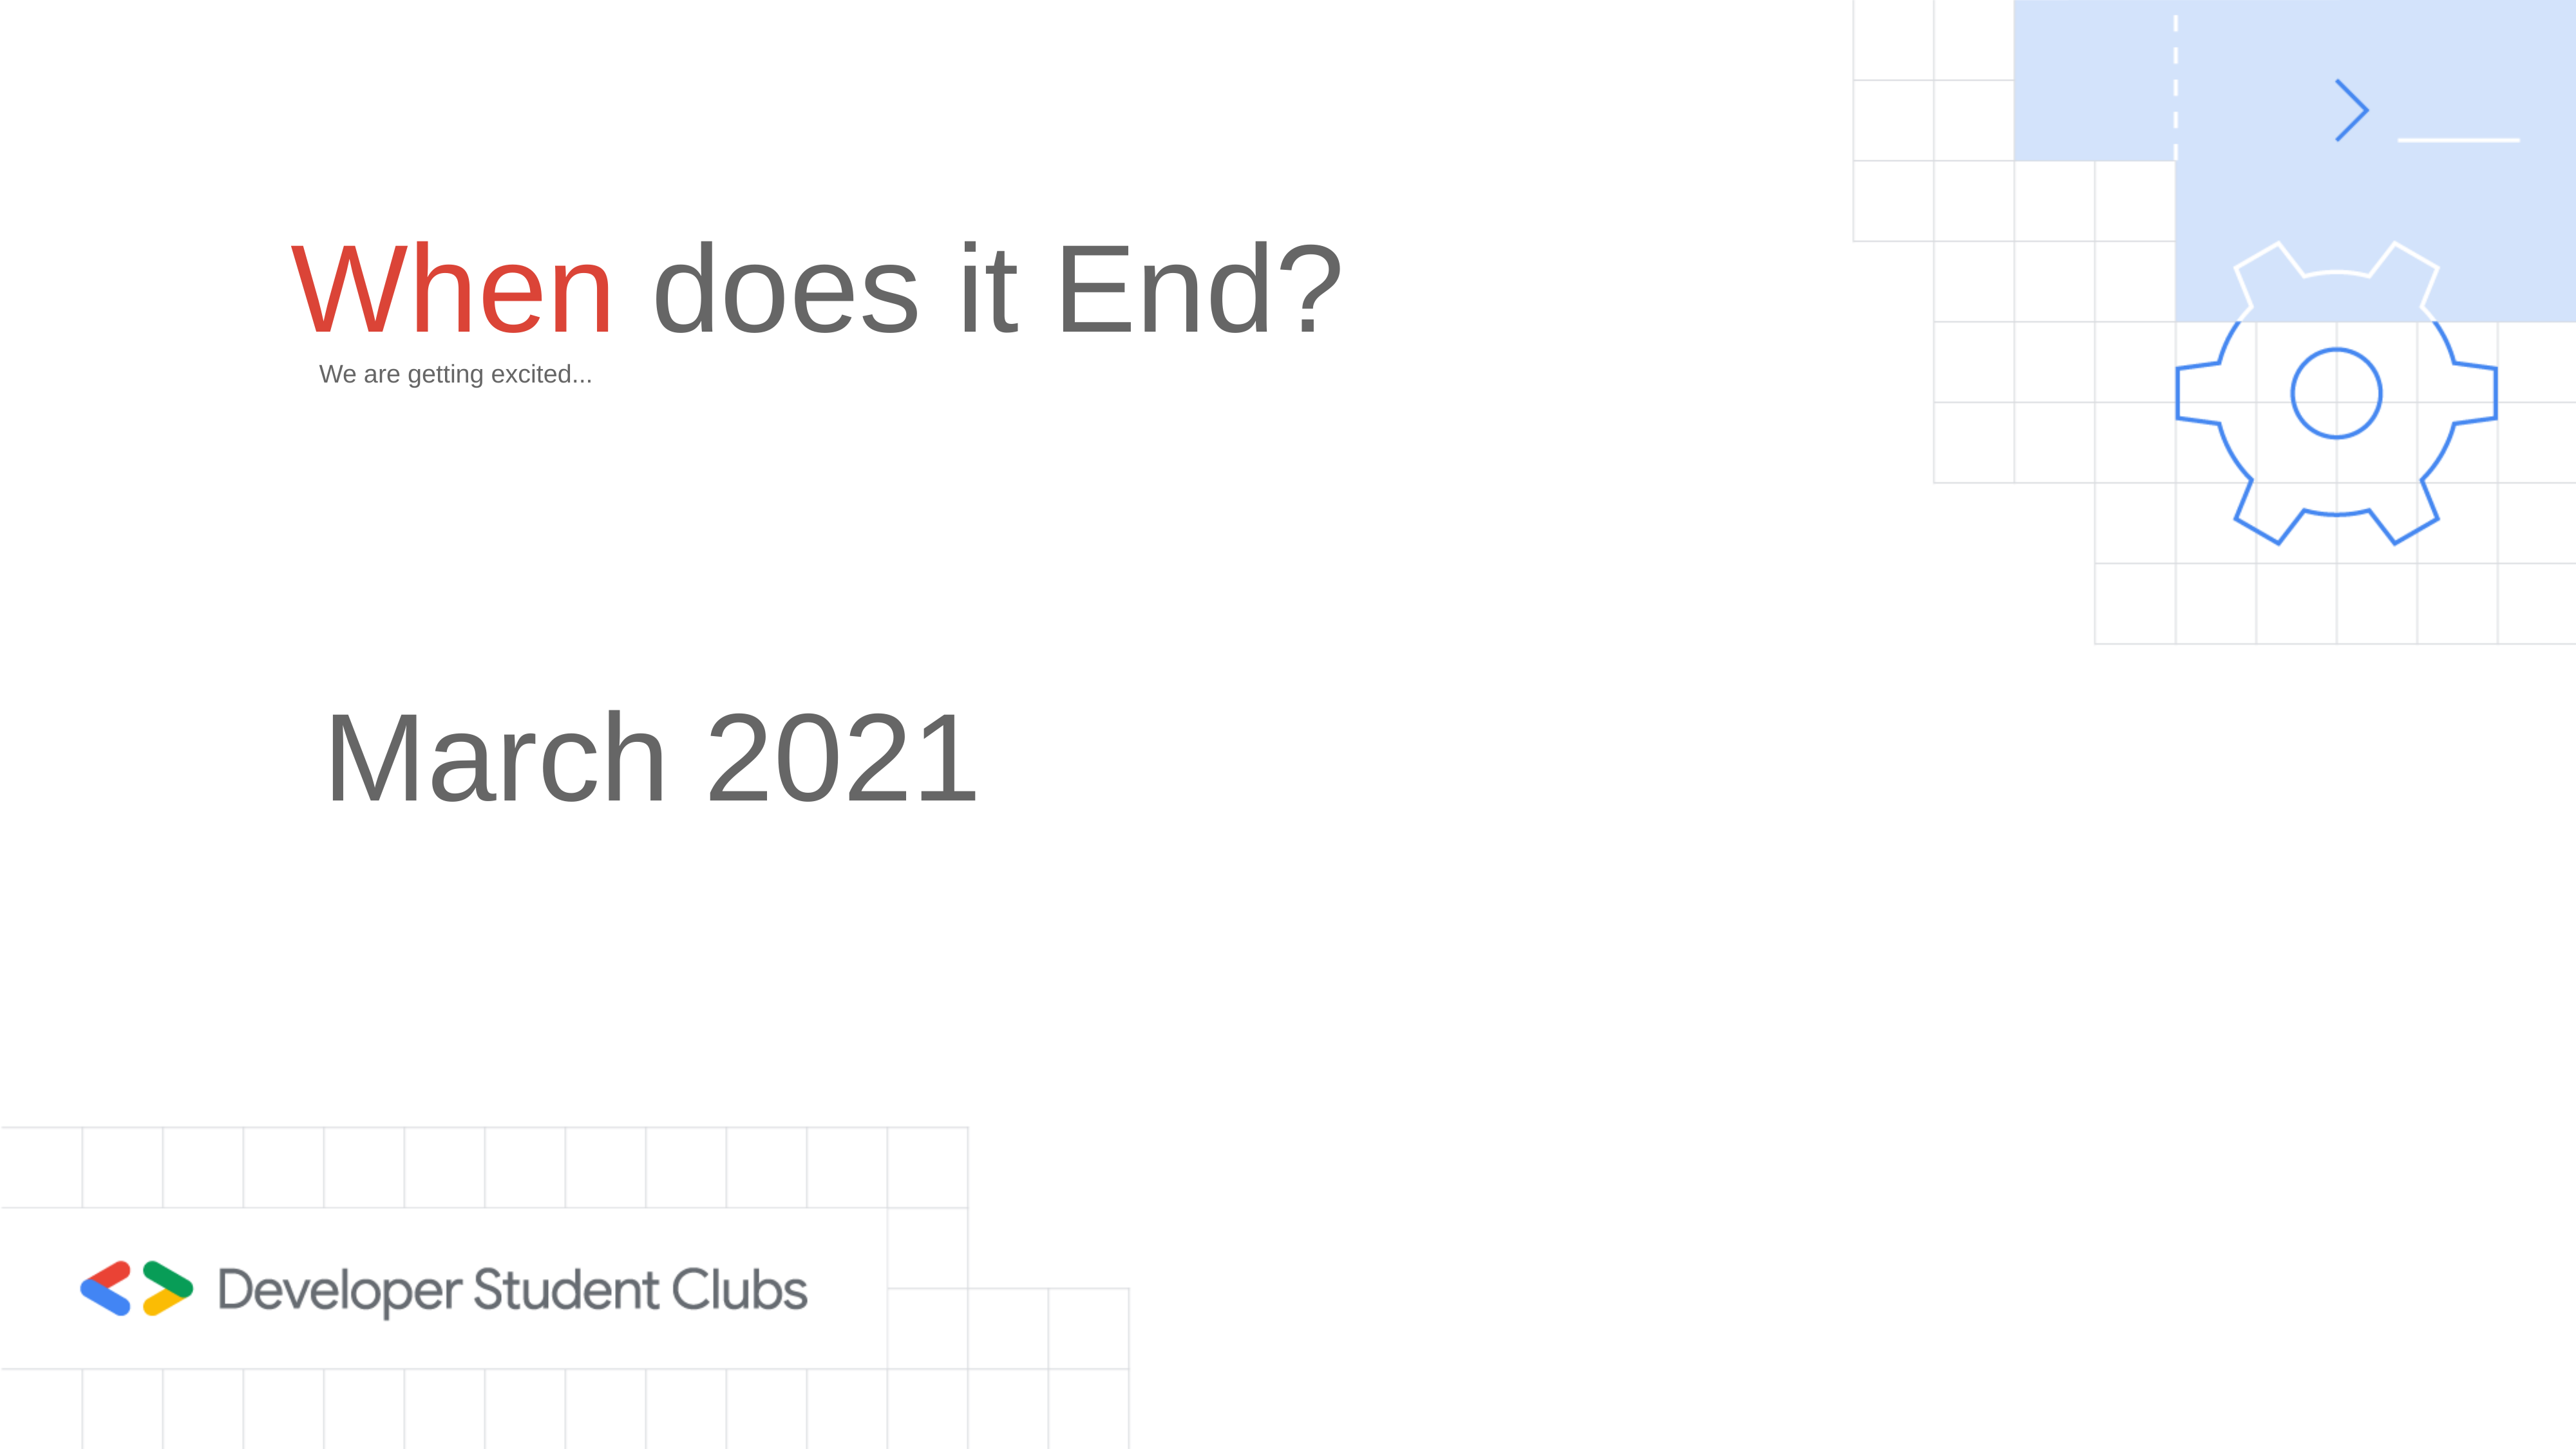

# When does it End?
    We are getting excited...
 March 2021